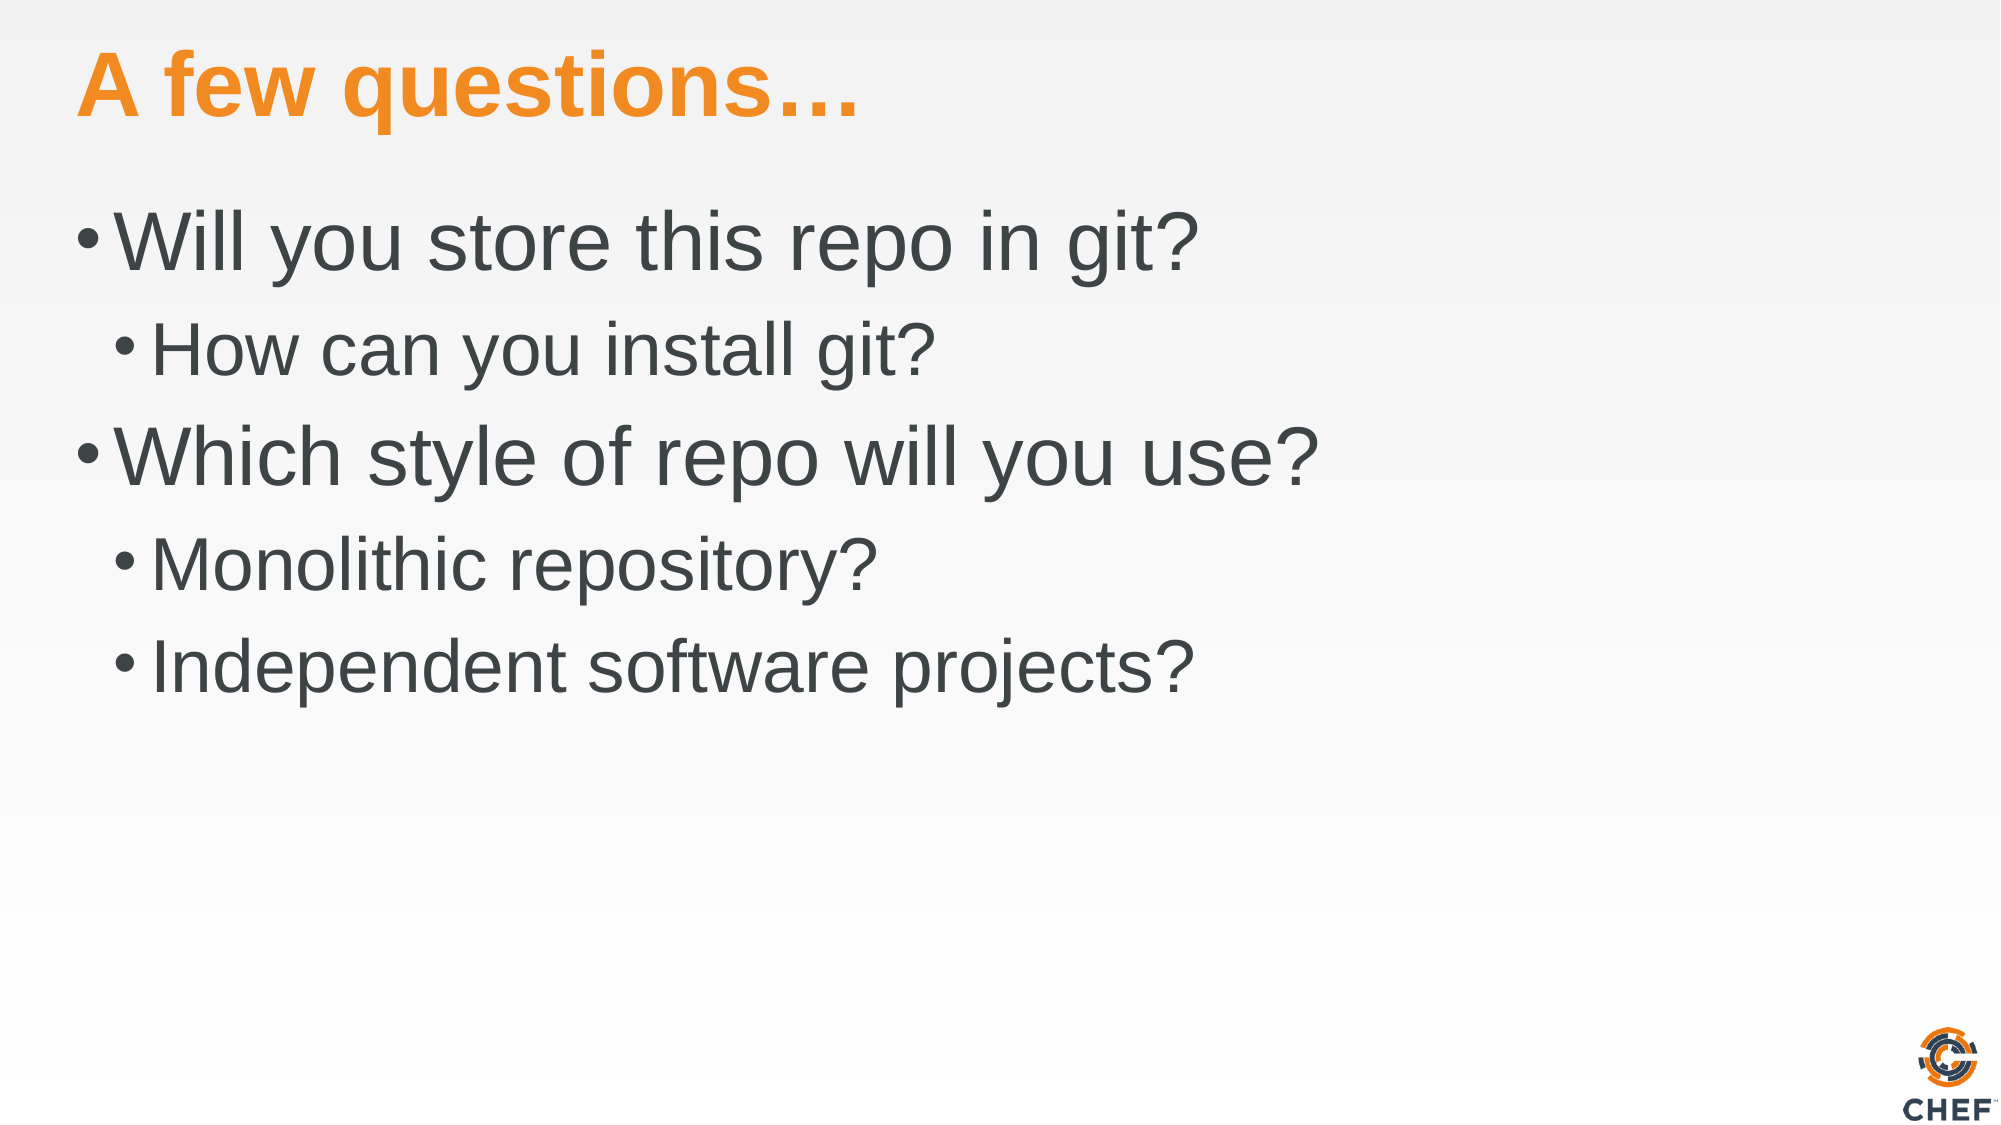

# A few questions…
Will you store this repo in git?
How can you install git?
Which style of repo will you use?
Monolithic repository?
Independent software projects?